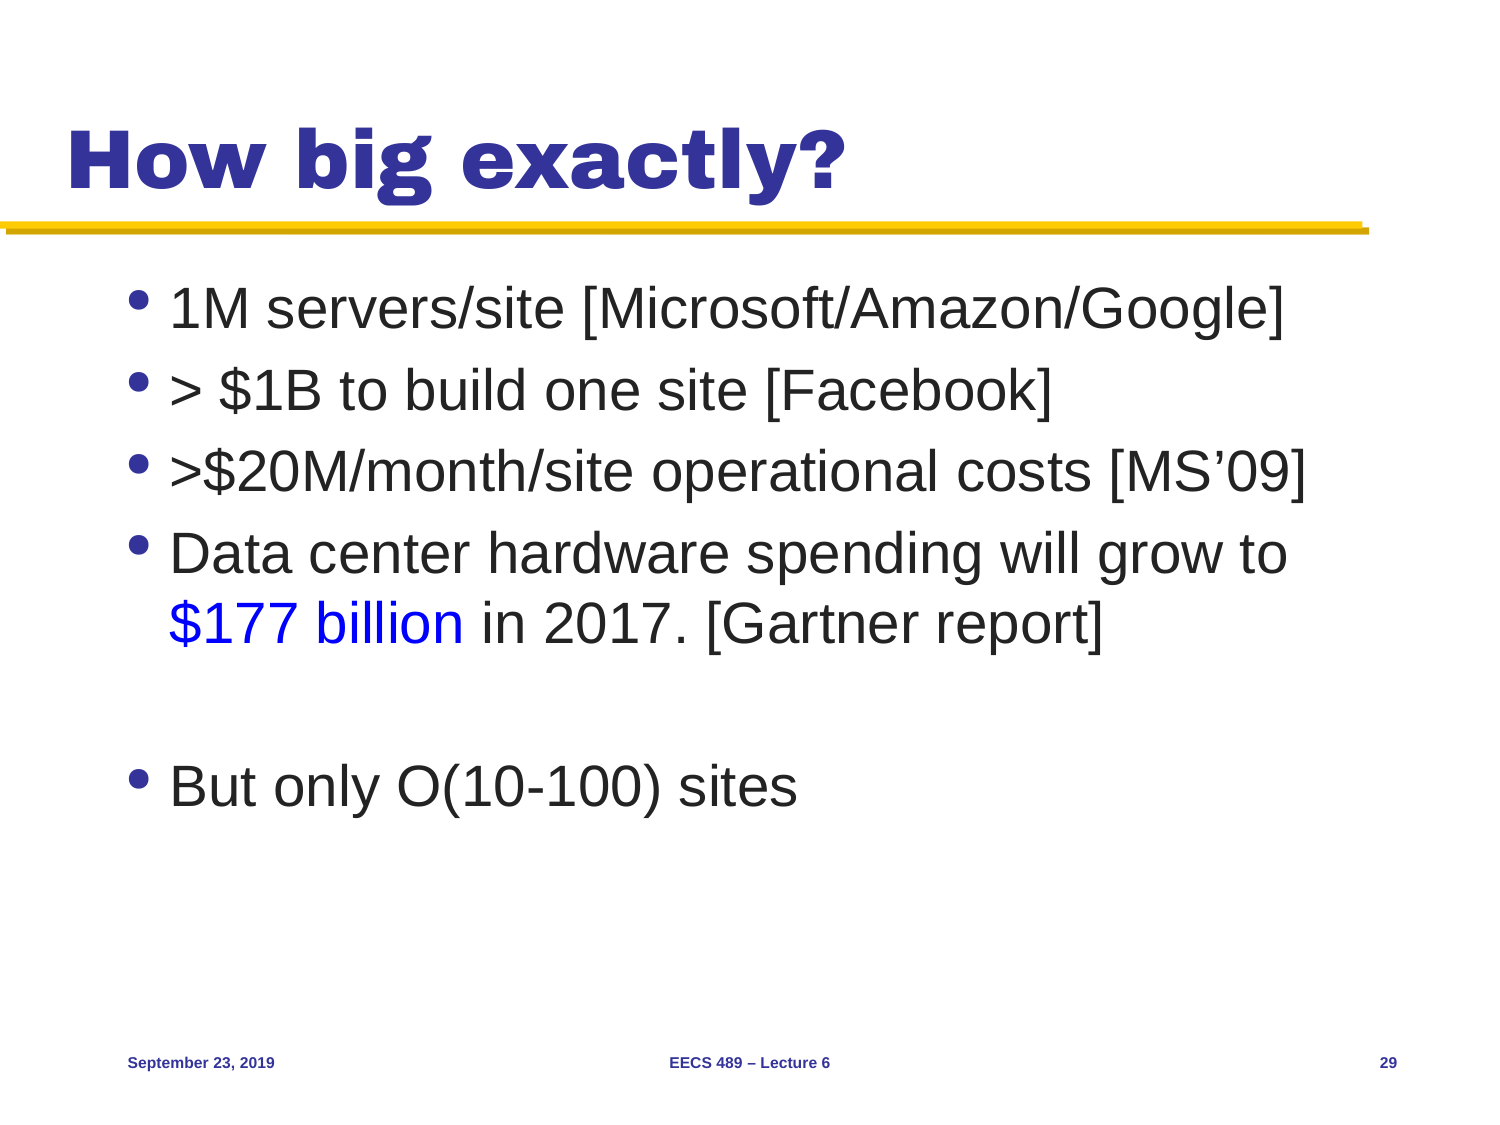

# How big exactly?
1M servers/site [Microsoft/Amazon/Google]
> $1B to build one site [Facebook]
>$20M/month/site operational costs [MS’09]
Data center hardware spending will grow to $177 billion in 2017. [Gartner report]

But only O(10-100) sites
September 23, 2019
EECS 489 – Lecture 6
29